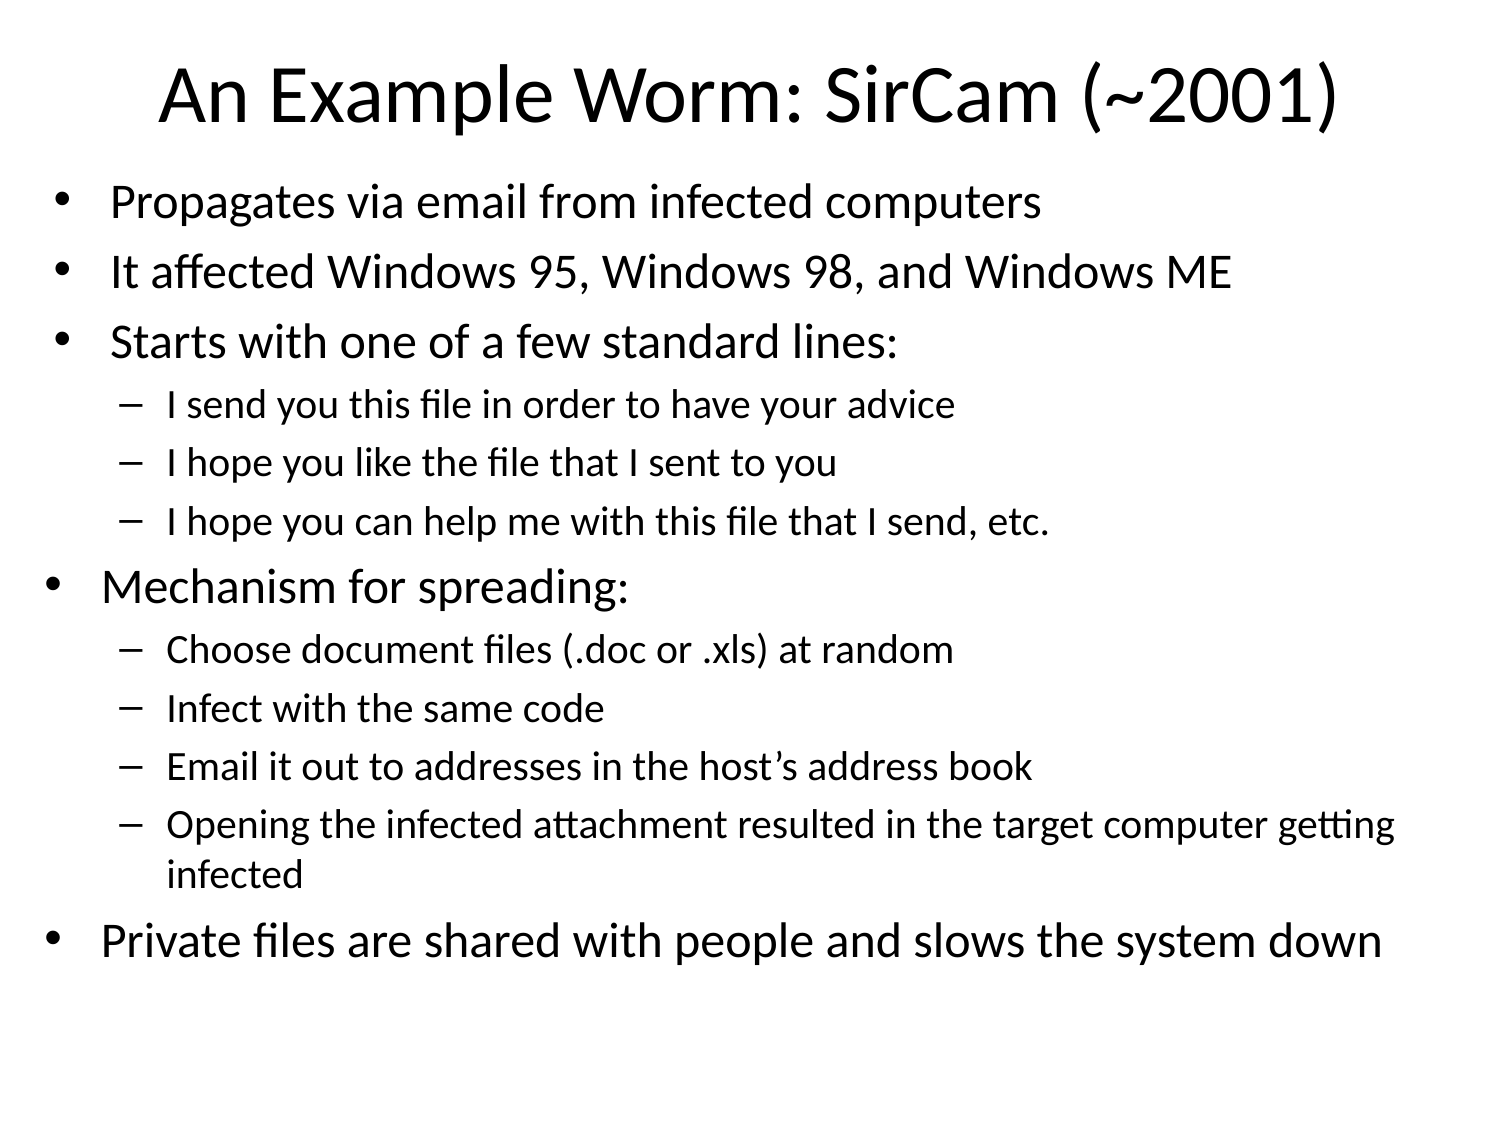

# An Example Worm: SirCam (~2001)
Propagates via email from infected computers
It affected Windows 95, Windows 98, and Windows ME
Starts with one of a few standard lines:
I send you this file in order to have your advice
I hope you like the file that I sent to you
I hope you can help me with this file that I send, etc.
Mechanism for spreading:
Choose document files (.doc or .xls) at random
Infect with the same code
Email it out to addresses in the host’s address book
Opening the infected attachment resulted in the target computer getting infected
Private files are shared with people and slows the system down